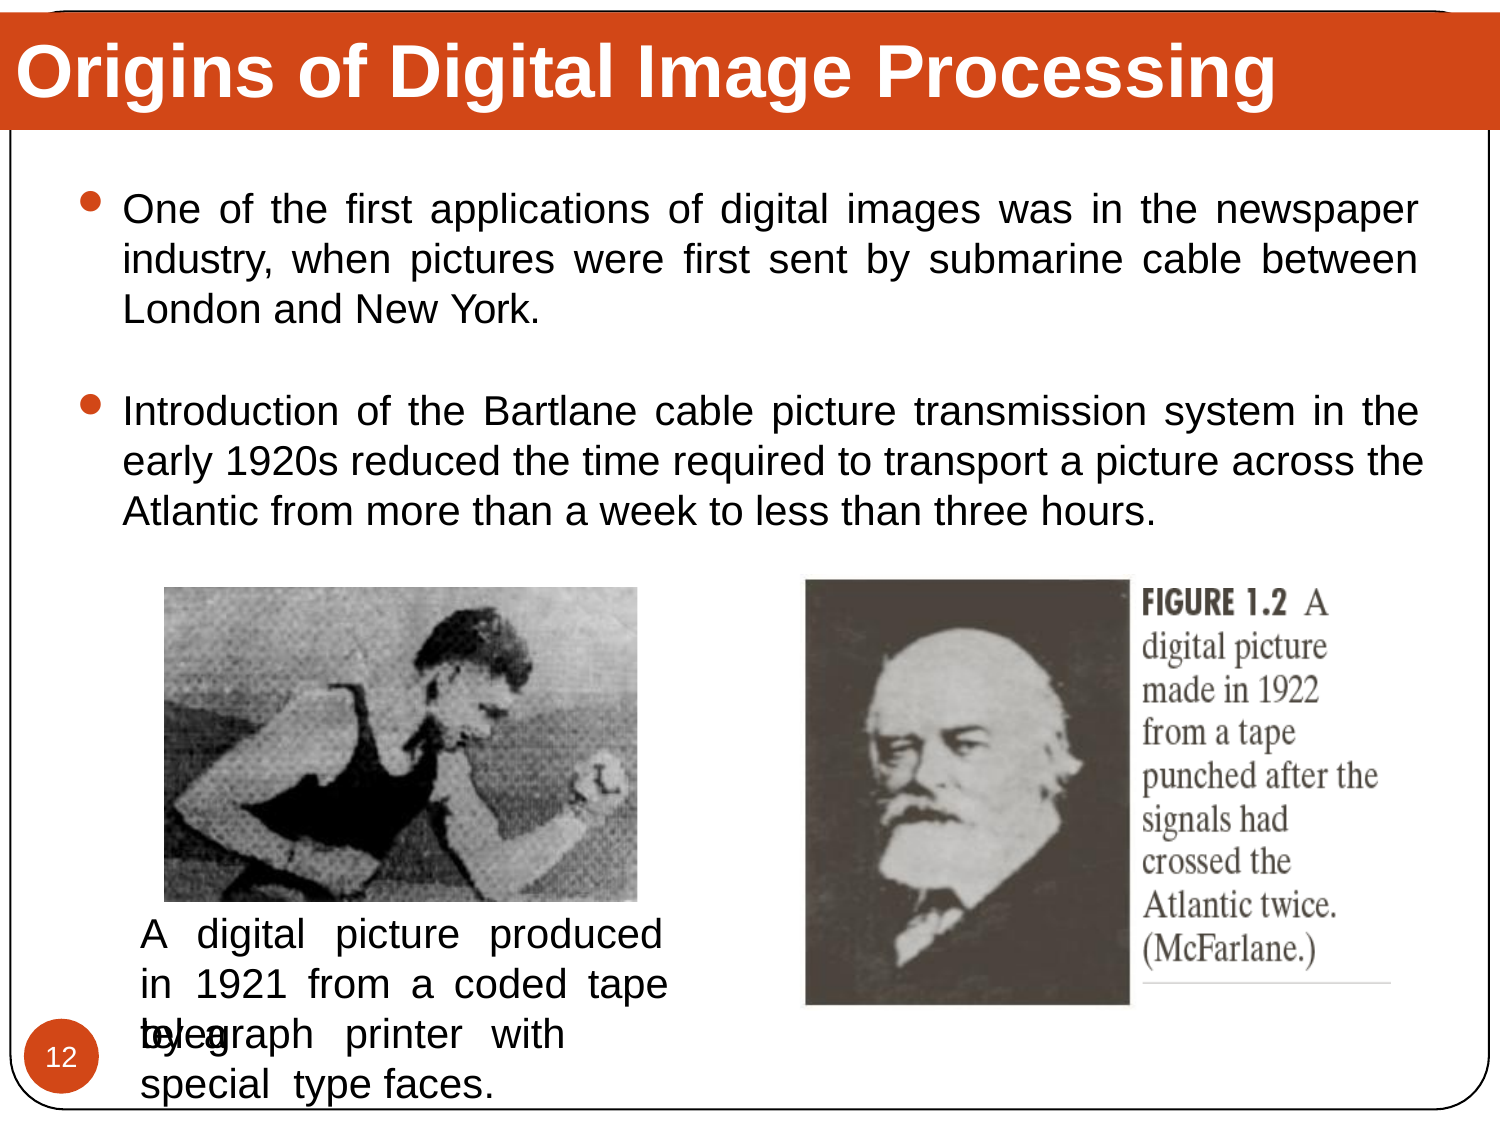

# Origins of Digital Image Processing
One of the first applications of digital images was in the newspaper  industry, when pictures were first sent by submarine cable between  London and New York.

Introduction of the Bartlane cable picture transmission system in the  early 1920s reduced the time required to transport a picture across the  Atlantic from more than a week to less than three hours.

A	digital	picture	produced	in  1921 from a coded tape by a
telegraph	printer	with	special  type faces.

12